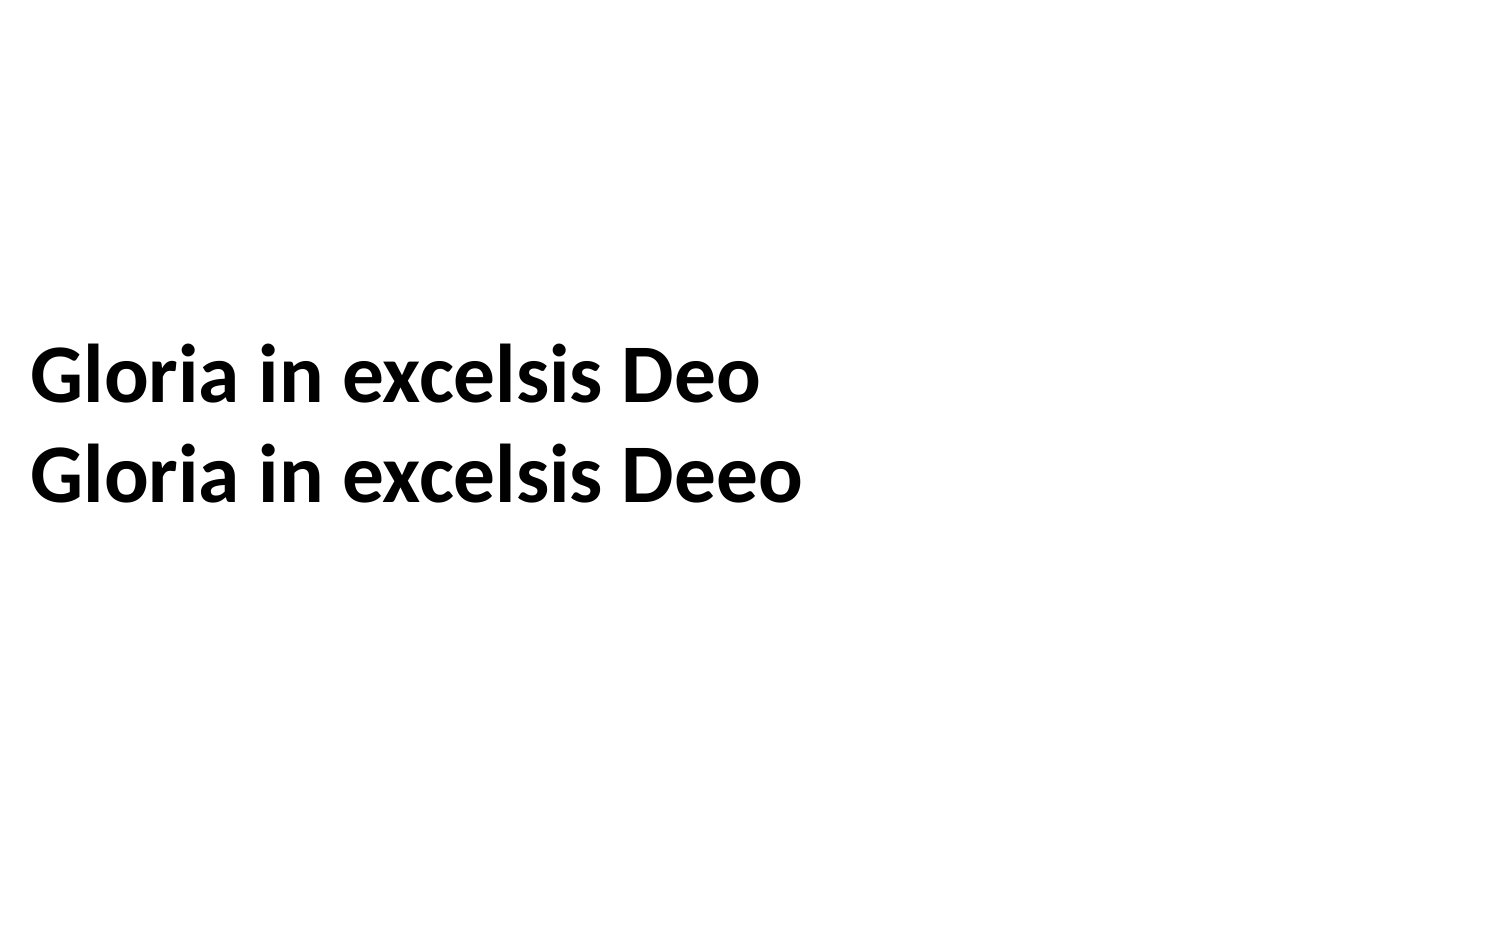

Gloria in excelsis Deo
Gloria in excelsis Deeo